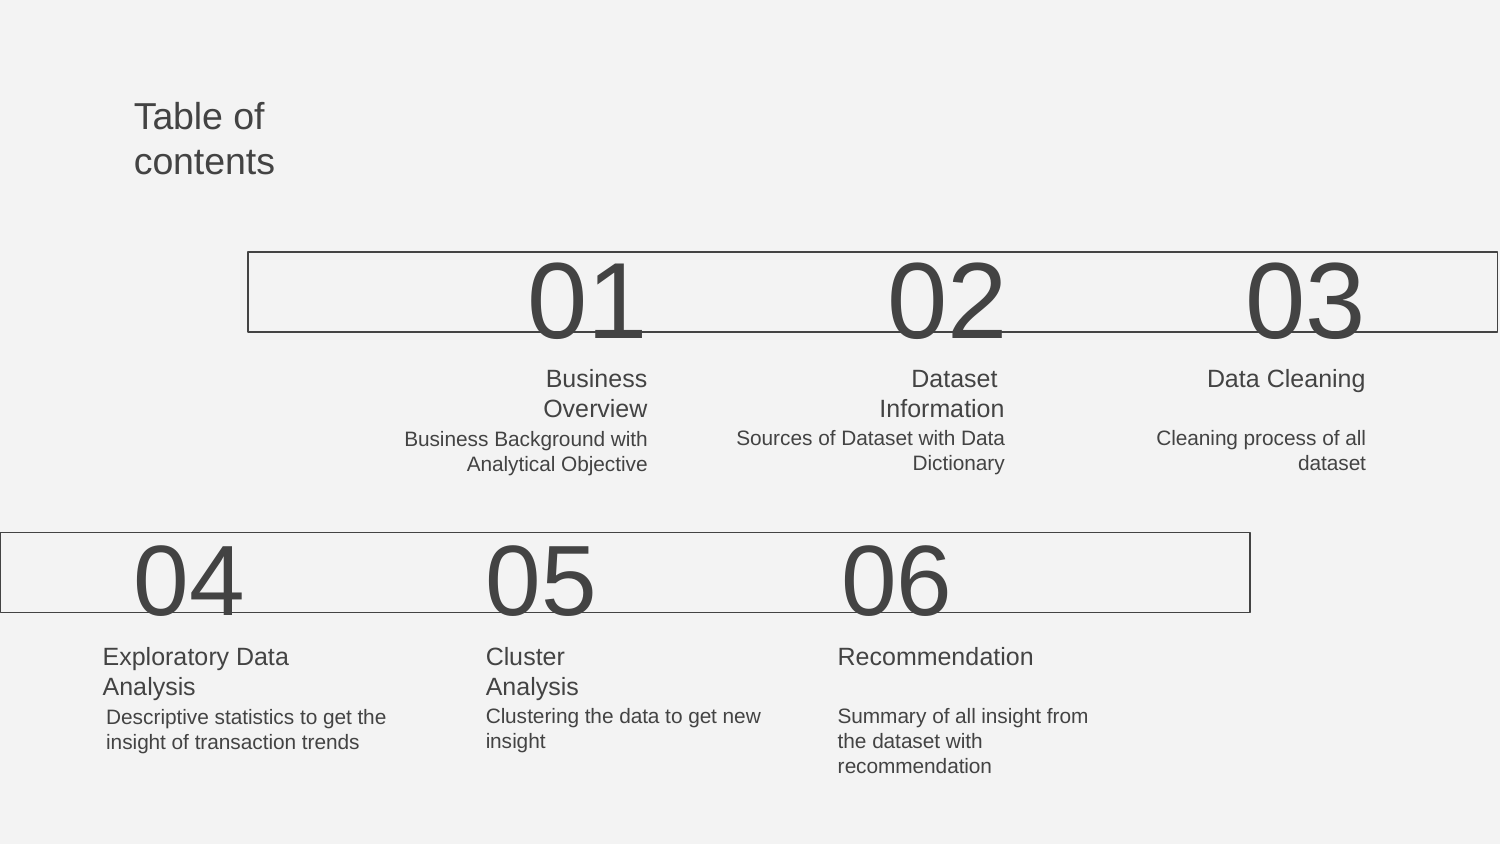

# Table of contents
02
03
01

Dataset
Information
Data Cleaning
Business Overview
Sources of Dataset with Data Dictionary
Cleaning process of all dataset
Business Background with Analytical Objective
05
06
04

Cluster Analysis
Recommendation
Exploratory Data Analysis
Clustering the data to get new insight
Summary of all insight from the dataset with recommendation
Descriptive statistics to get the insight of transaction trends